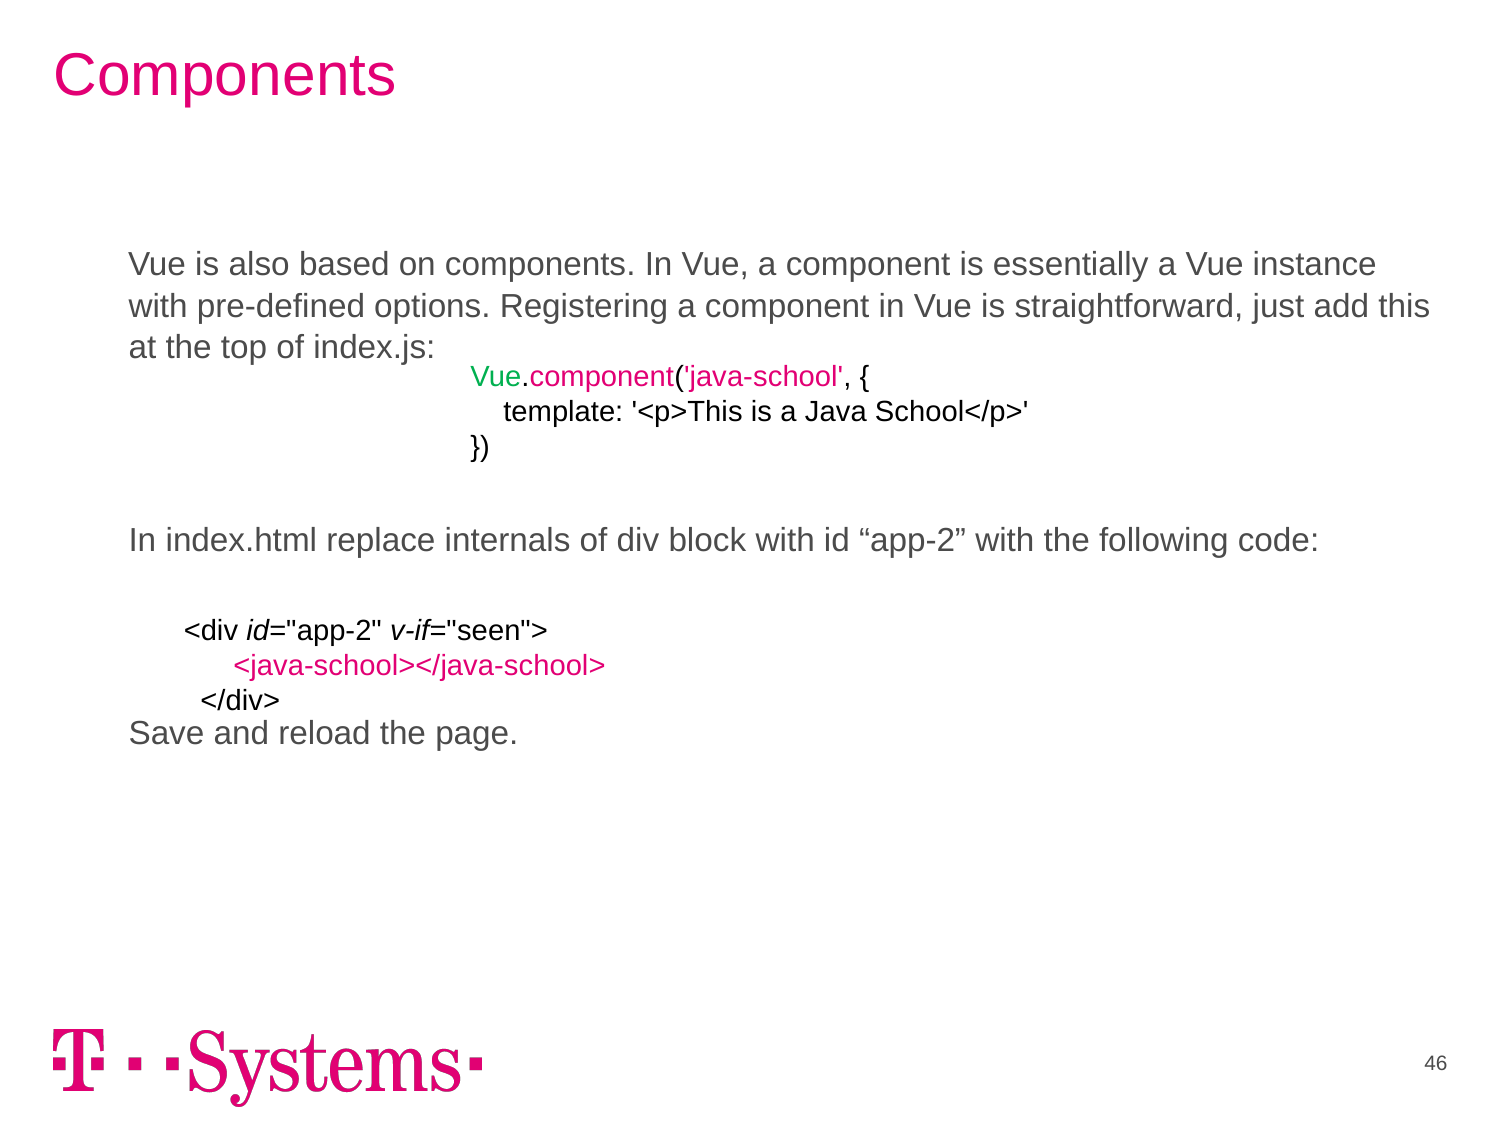

# Components
    Vue is also based on components. In Vue, a component is essentially a Vue instance with pre-defined options. Registering a component in Vue is straightforward, just add this at the top of index.js:

	In index.html replace internals of div block with id “app-2” with the following code:

	Save and reload the page.
Vue.component('java-school', {
    template: '<p>This is a Java School</p>'
})

      <div id="app-2" v-if="seen">
            <java-school></java-school>
        </div>

46